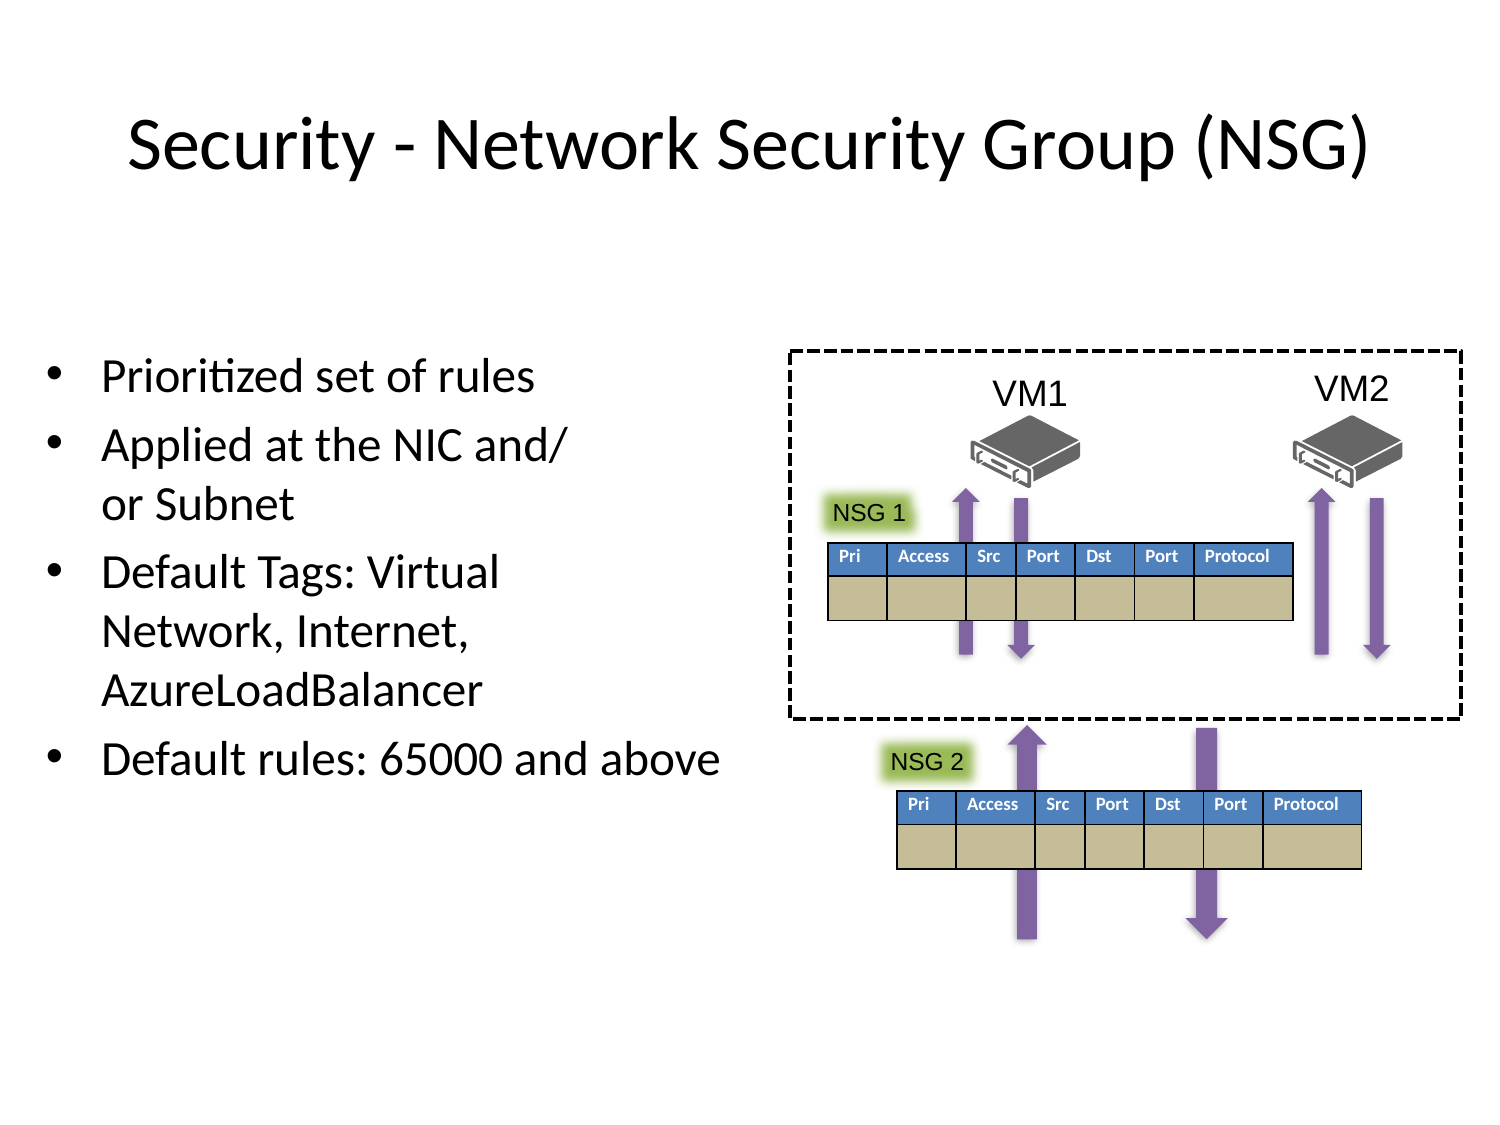

# Security - Network Security Group (NSG)
Prioritized set of rules
Applied at the NIC and/
or Subnet
Default Tags: Virtual
Network, Internet, AzureLoadBalancer
Default rules: 65000 and above

VM2
VM1

NSG 1

| Pri | Access | Src | Port | Dst | Port | Protocol |
| --- | --- | --- | --- | --- | --- | --- |
|  |  |  |  |  |  |  |
Virtual Subnet

NSG 2
| Pri | Access | Src | Port | Dst | Port | Protocol |
| --- | --- | --- | --- | --- | --- | --- |
|  |  |  |  |  |  |  |